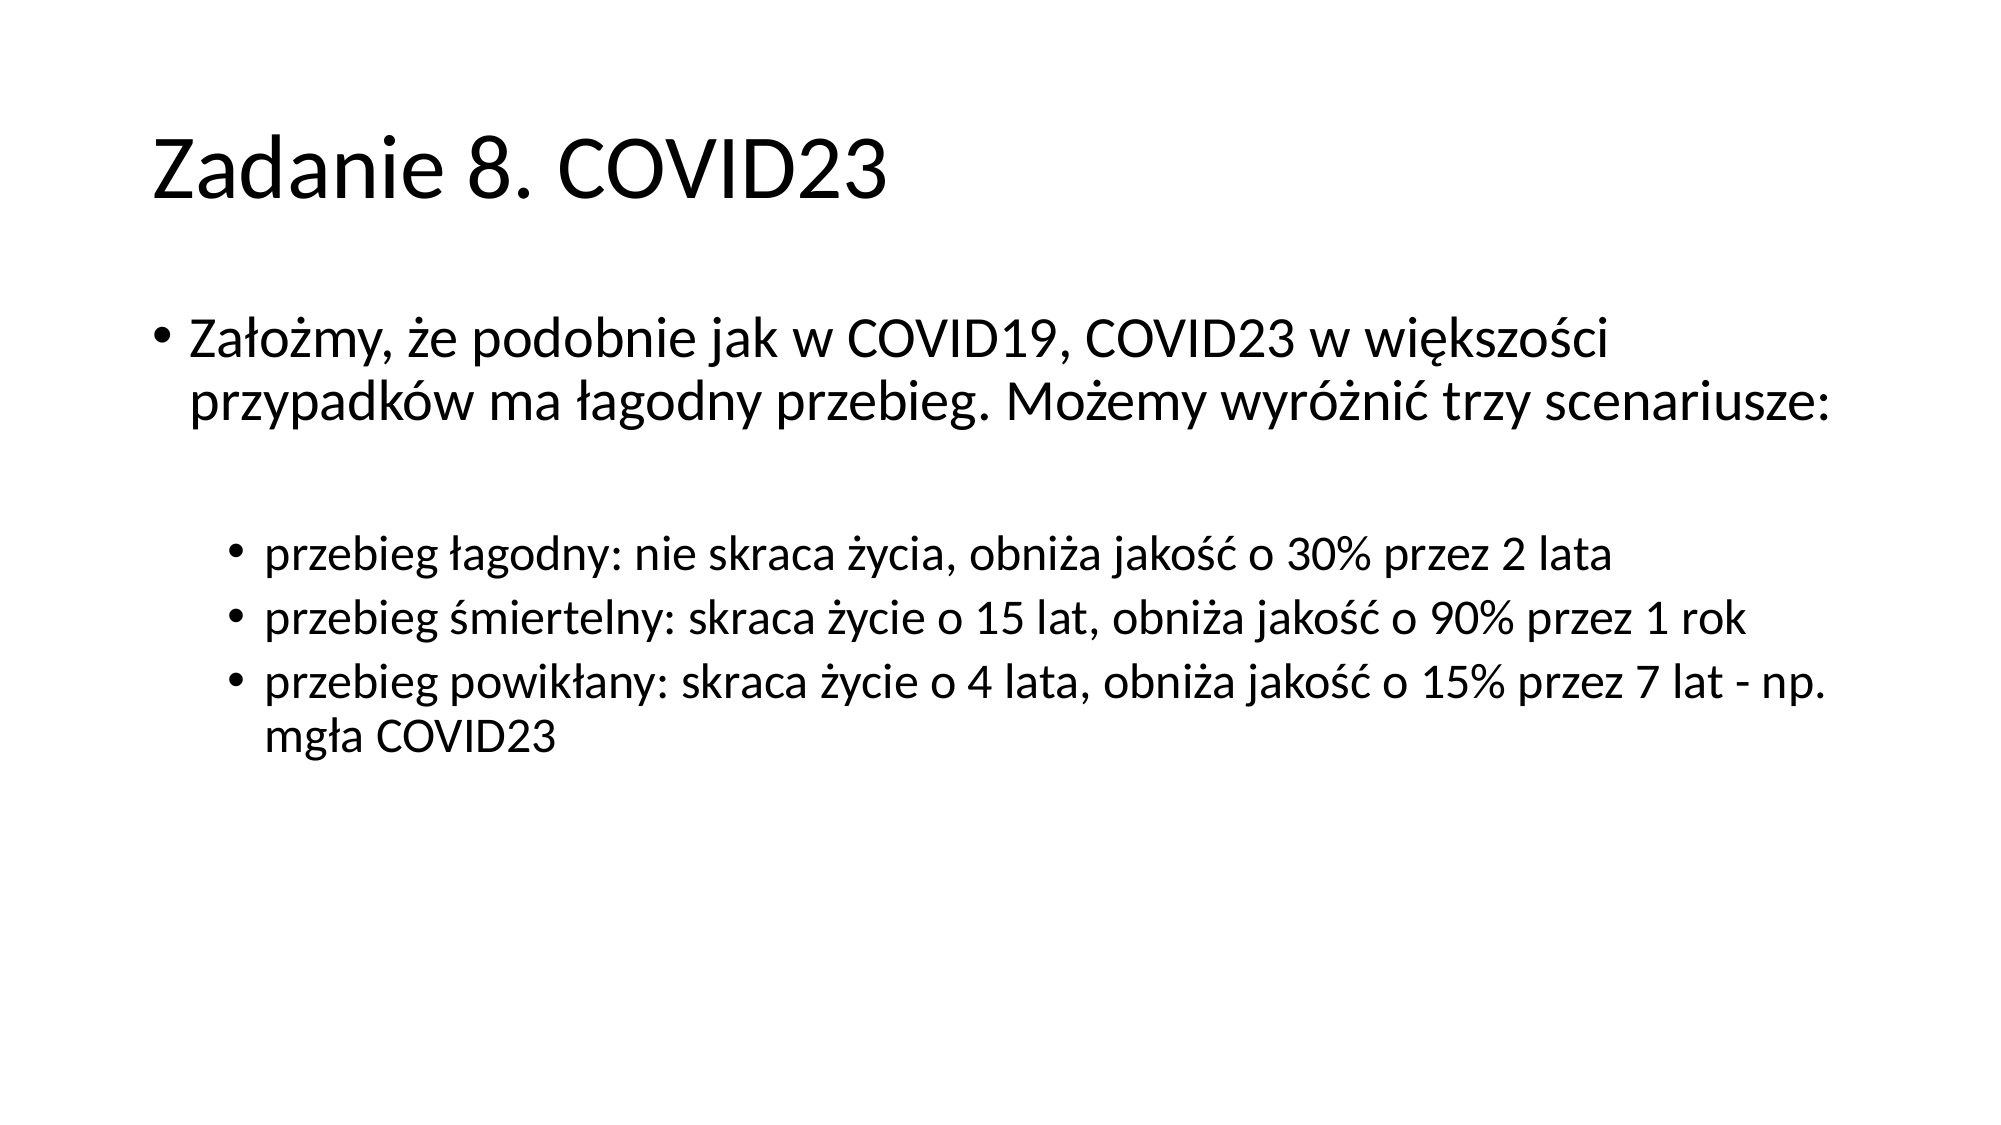

# Zadanie 8. COVID23
Założmy, że podobnie jak w COVID19, COVID23 w większości przypadków ma łagodny przebieg. Możemy wyróżnić trzy scenariusze:

przebieg łagodny: nie skraca życia, obniża jakość o 30% przez 2 lata
przebieg śmiertelny: skraca życie o 15 lat, obniża jakość o 90% przez 1 rok
przebieg powikłany: skraca życie o 4 lata, obniża jakość o 15% przez 7 lat - np. mgła COVID23